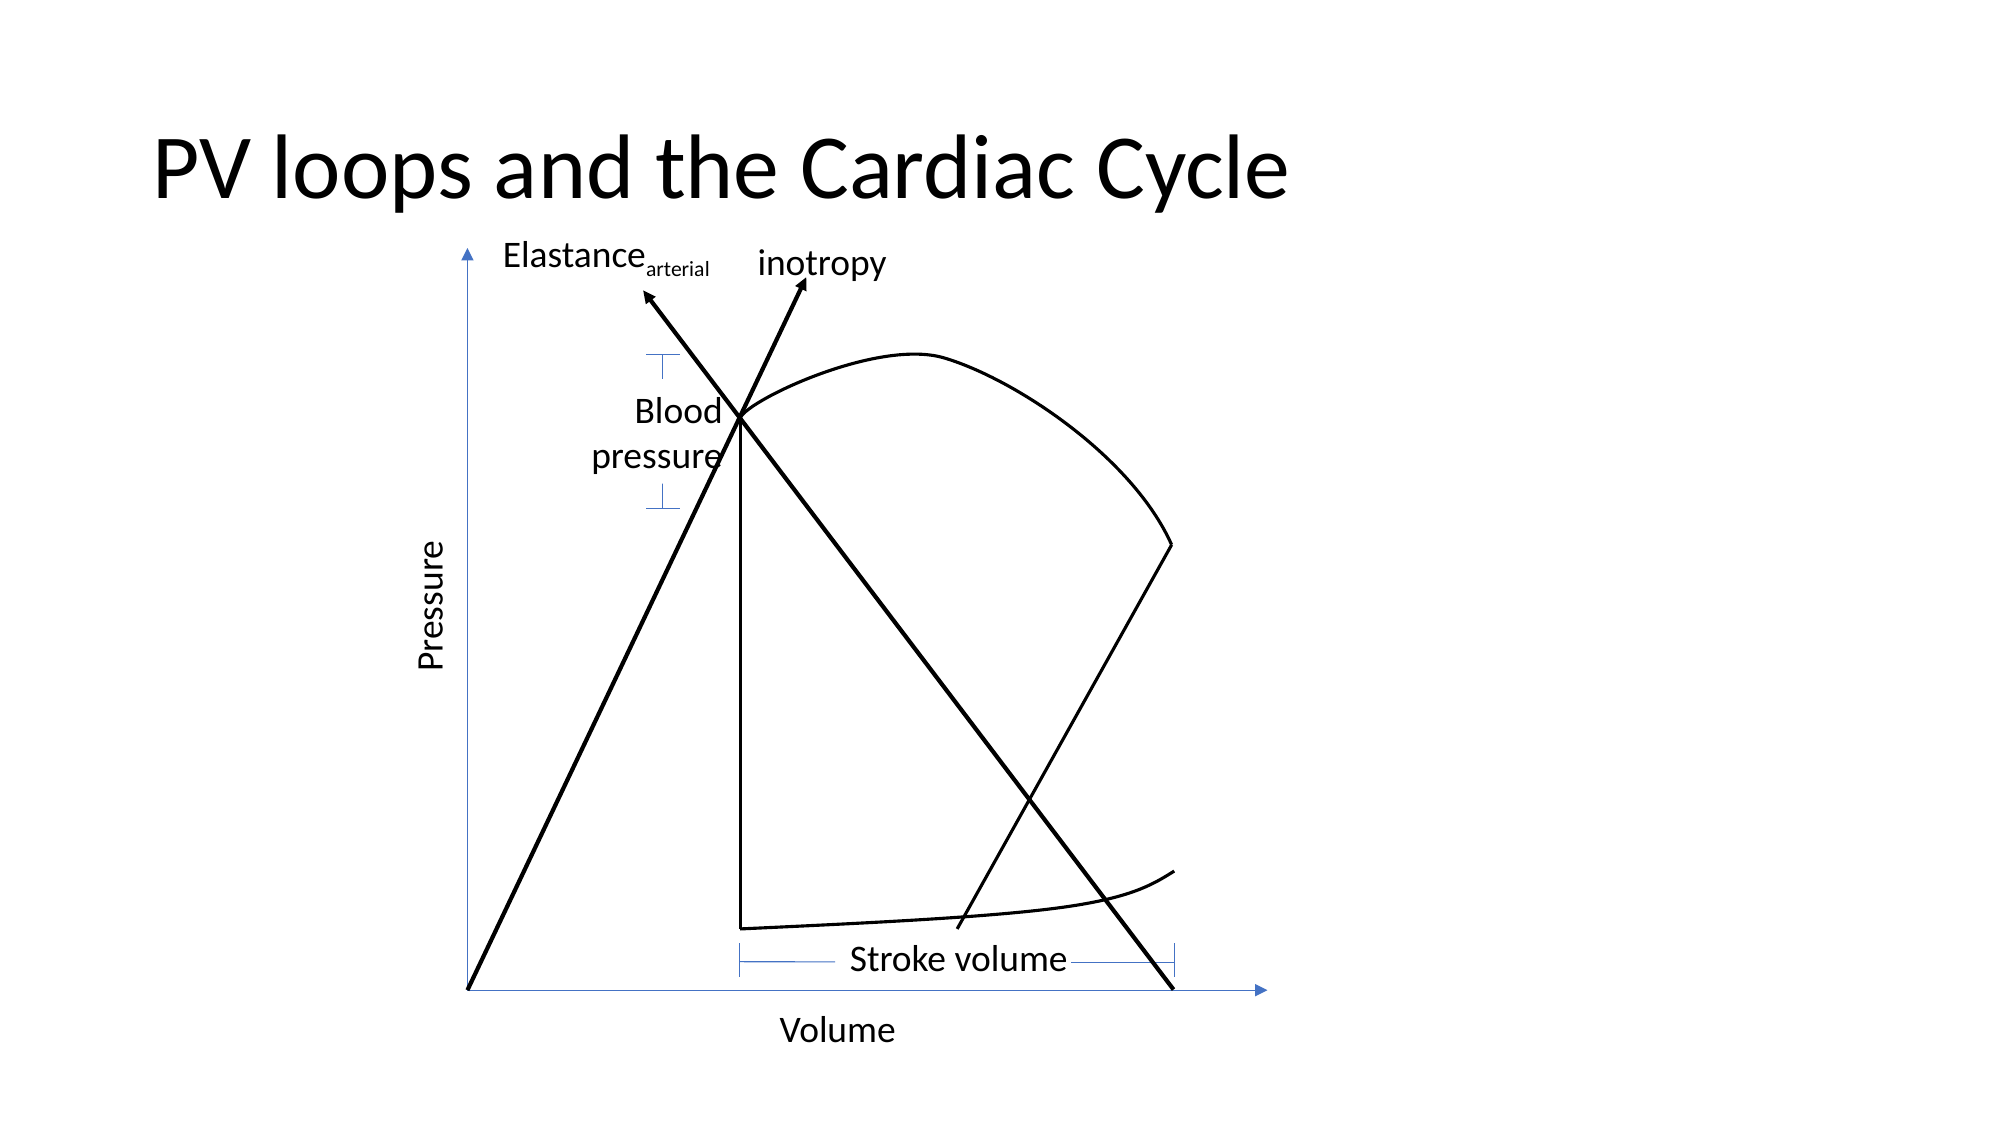

# PV loops and the Cardiac Cycle
Elastancearterial
inotropy
Blood pressure

Pressure

Stroke volume
Volume